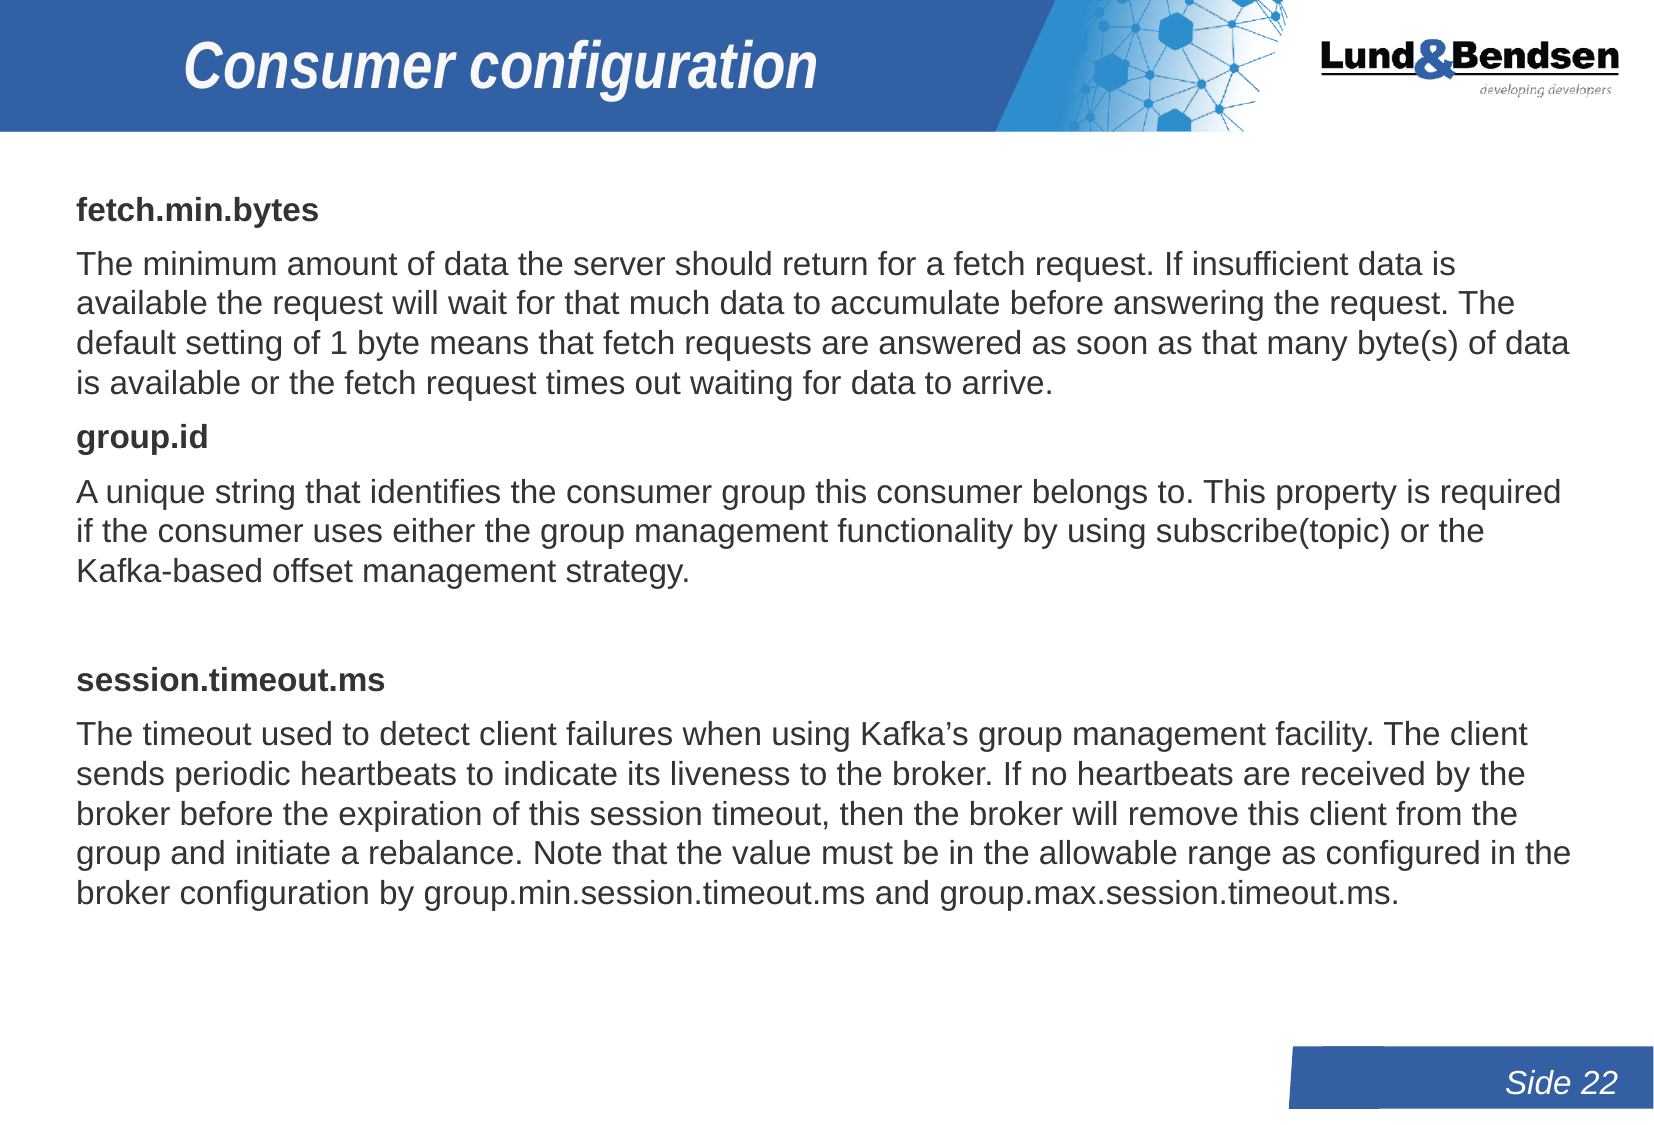

# Consumer configuration
fetch.min.bytes
The minimum amount of data the server should return for a fetch request. If insufficient data is available the request will wait for that much data to accumulate before answering the request. The default setting of 1 byte means that fetch requests are answered as soon as that many byte(s) of data is available or the fetch request times out waiting for data to arrive.
group.id
A unique string that identifies the consumer group this consumer belongs to. This property is required if the consumer uses either the group management functionality by using subscribe(topic) or the Kafka-based offset management strategy.

session.timeout.ms
The timeout used to detect client failures when using Kafka’s group management facility. The client sends periodic heartbeats to indicate its liveness to the broker. If no heartbeats are received by the broker before the expiration of this session timeout, then the broker will remove this client from the group and initiate a rebalance. Note that the value must be in the allowable range as configured in the broker configuration by group.min.session.timeout.ms and group.max.session.timeout.ms.